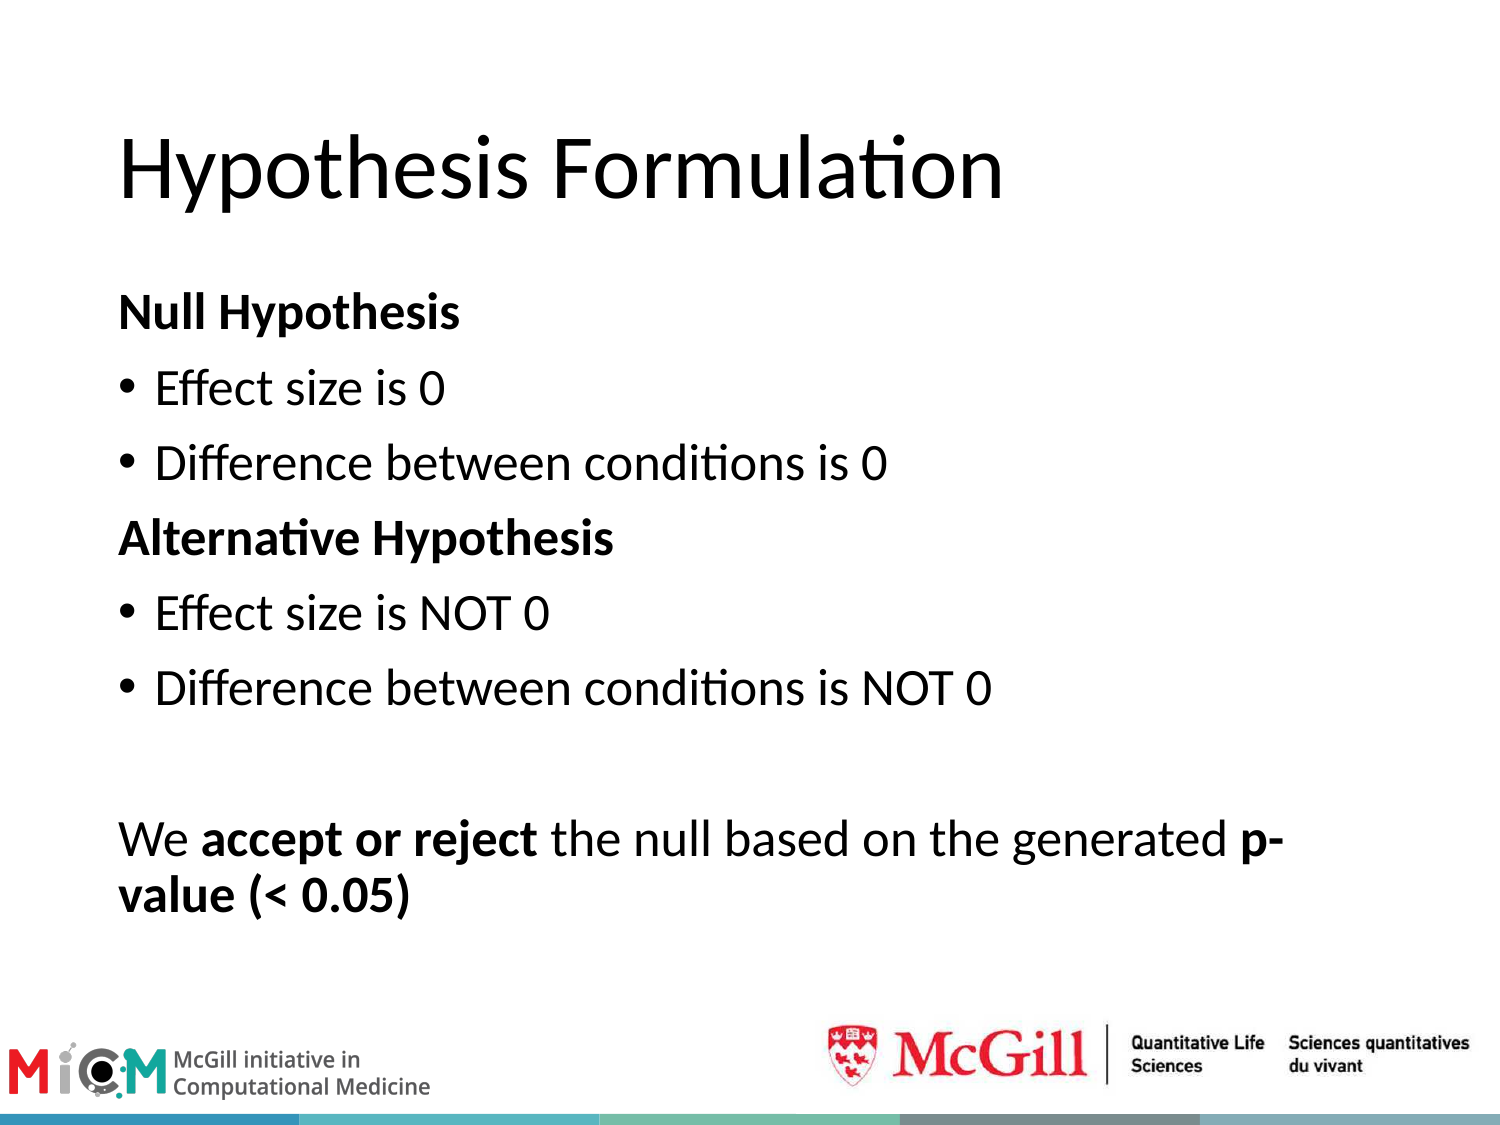

# Hypothesis Formulation
Null Hypothesis
Effect size is 0
Difference between conditions is 0
Alternative Hypothesis
Effect size is NOT 0
Difference between conditions is NOT 0

We accept or reject the null based on the generated p-value (< 0.05)